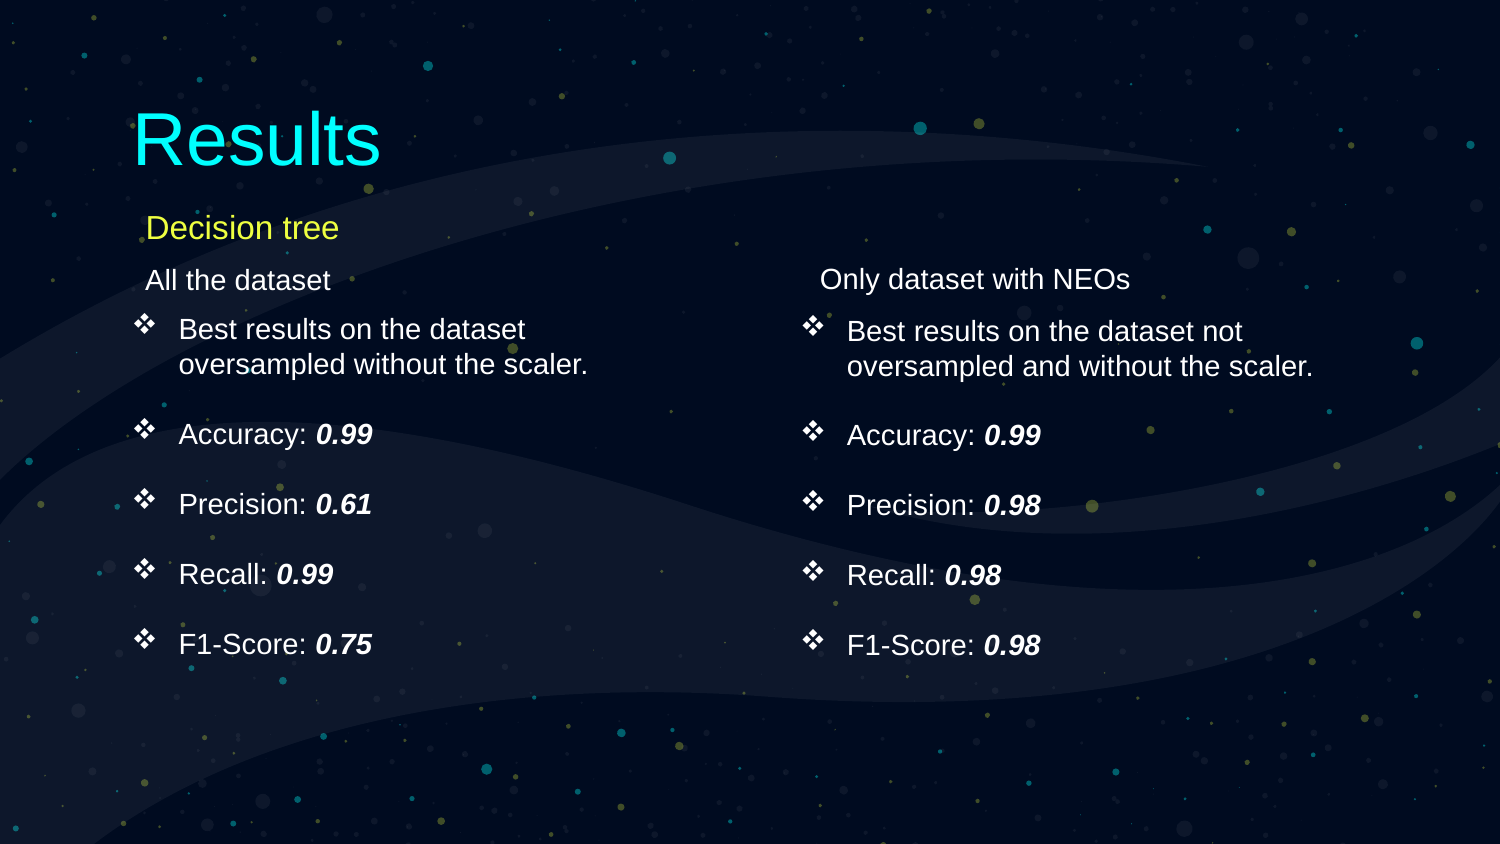

# Results
Decision tree
Only dataset with NEOs
All the dataset
Best results on the dataset oversampled without the scaler.

Accuracy: 0.99

Precision: 0.61

Recall: 0.99

F1-Score: 0.75

Best results on the dataset not oversampled and without the scaler.

Accuracy: 0.99

Precision: 0.98

Recall: 0.98

F1-Score: 0.98